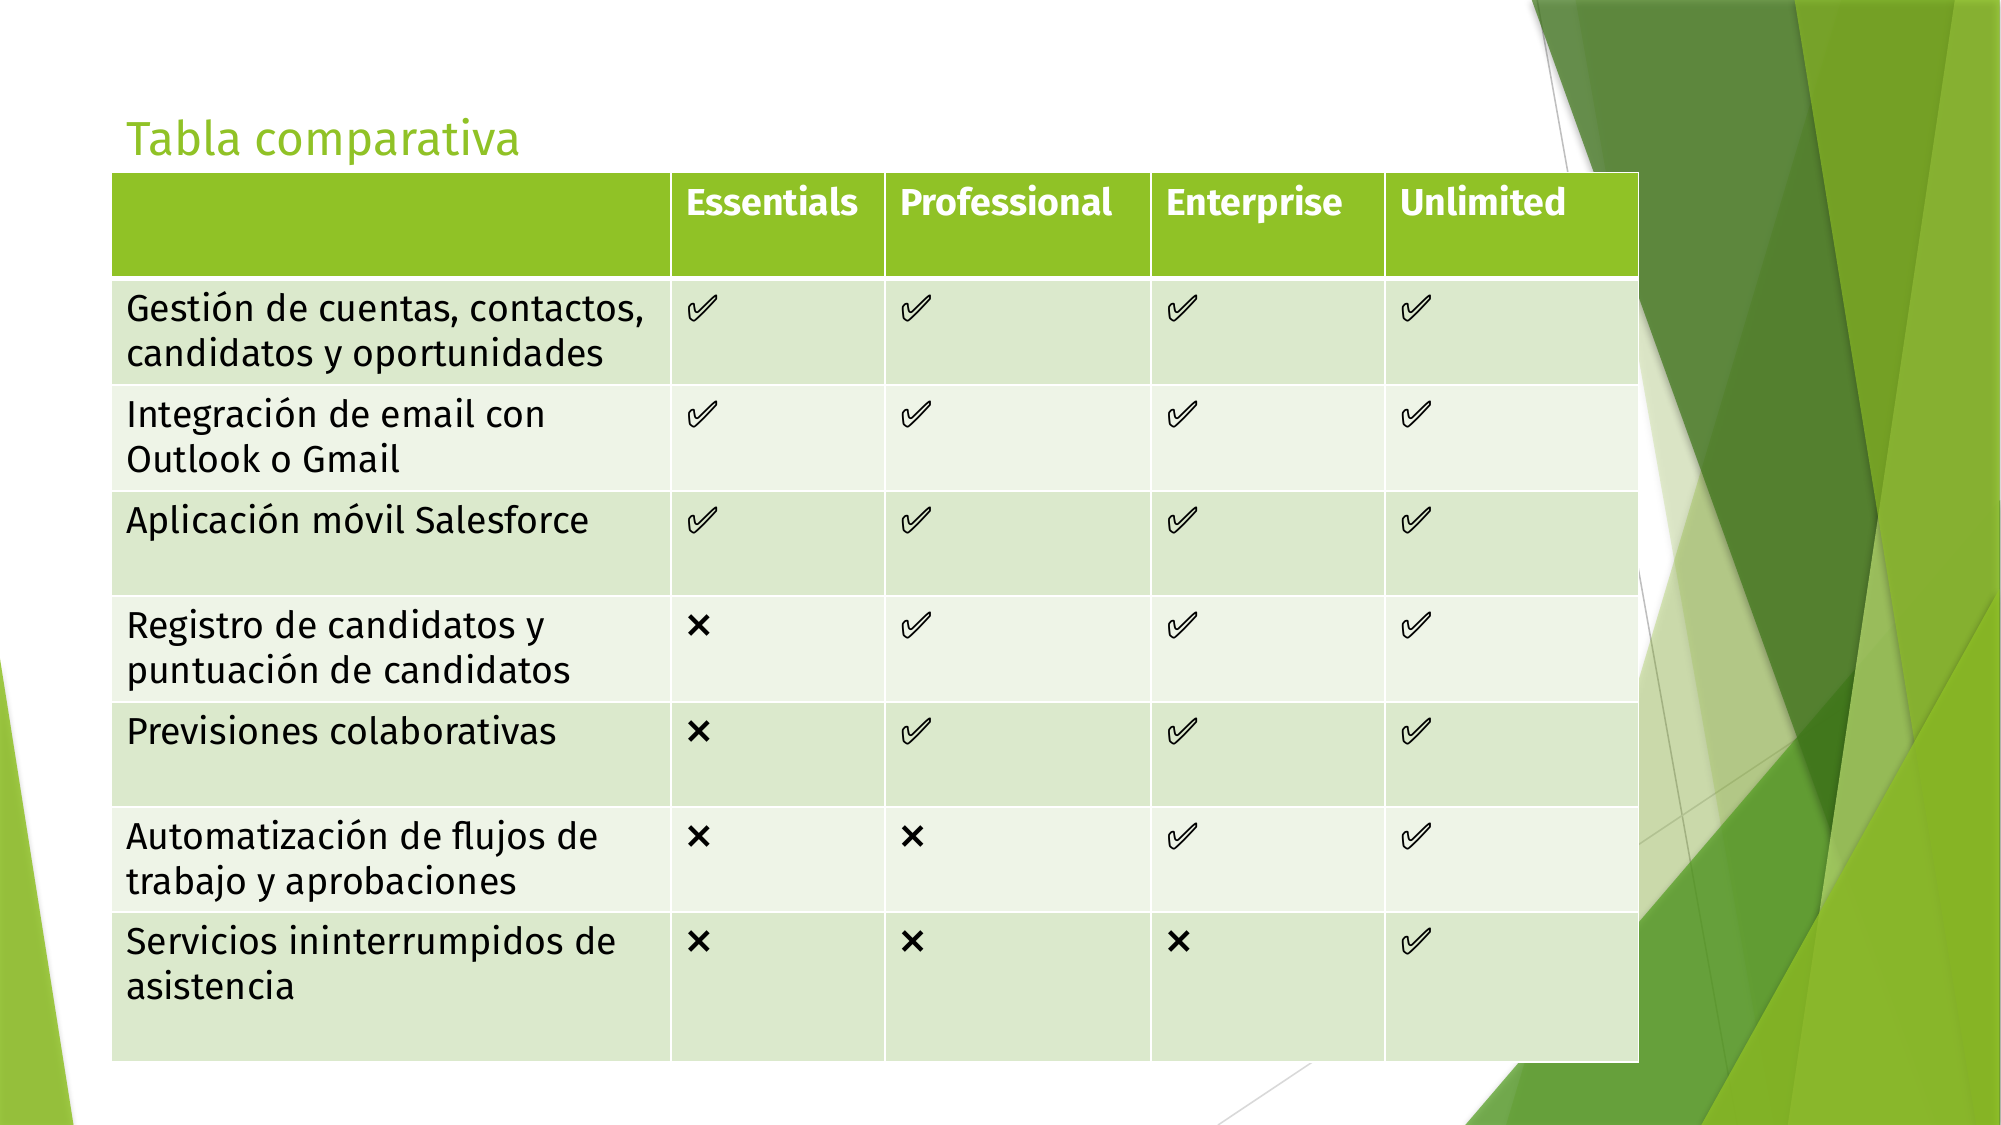

# Tabla comparativa
|  | Essentials | Professional | Enterprise | Unlimited |
| --- | --- | --- | --- | --- |
| Gestión de cuentas, contactos, candidatos y oportunidades | ✅ | ✅ | ✅ | ✅ |
| Integración de email con Outlook o Gmail | ✅ | ✅ | ✅ | ✅ |
| Aplicación móvil Salesforce | ✅ | ✅ | ✅ | ✅ |
| Registro de candidatos y puntuación de candidatos | ❌ | ✅ | ✅ | ✅ |
| Previsiones colaborativas | ❌ | ✅ | ✅ | ✅ |
| Automatización de flujos de trabajo y aprobaciones | ❌ | ❌ | ✅ | ✅ |
| Servicios ininterrumpidos de asistencia | ❌ | ❌ | ❌ | ✅ |